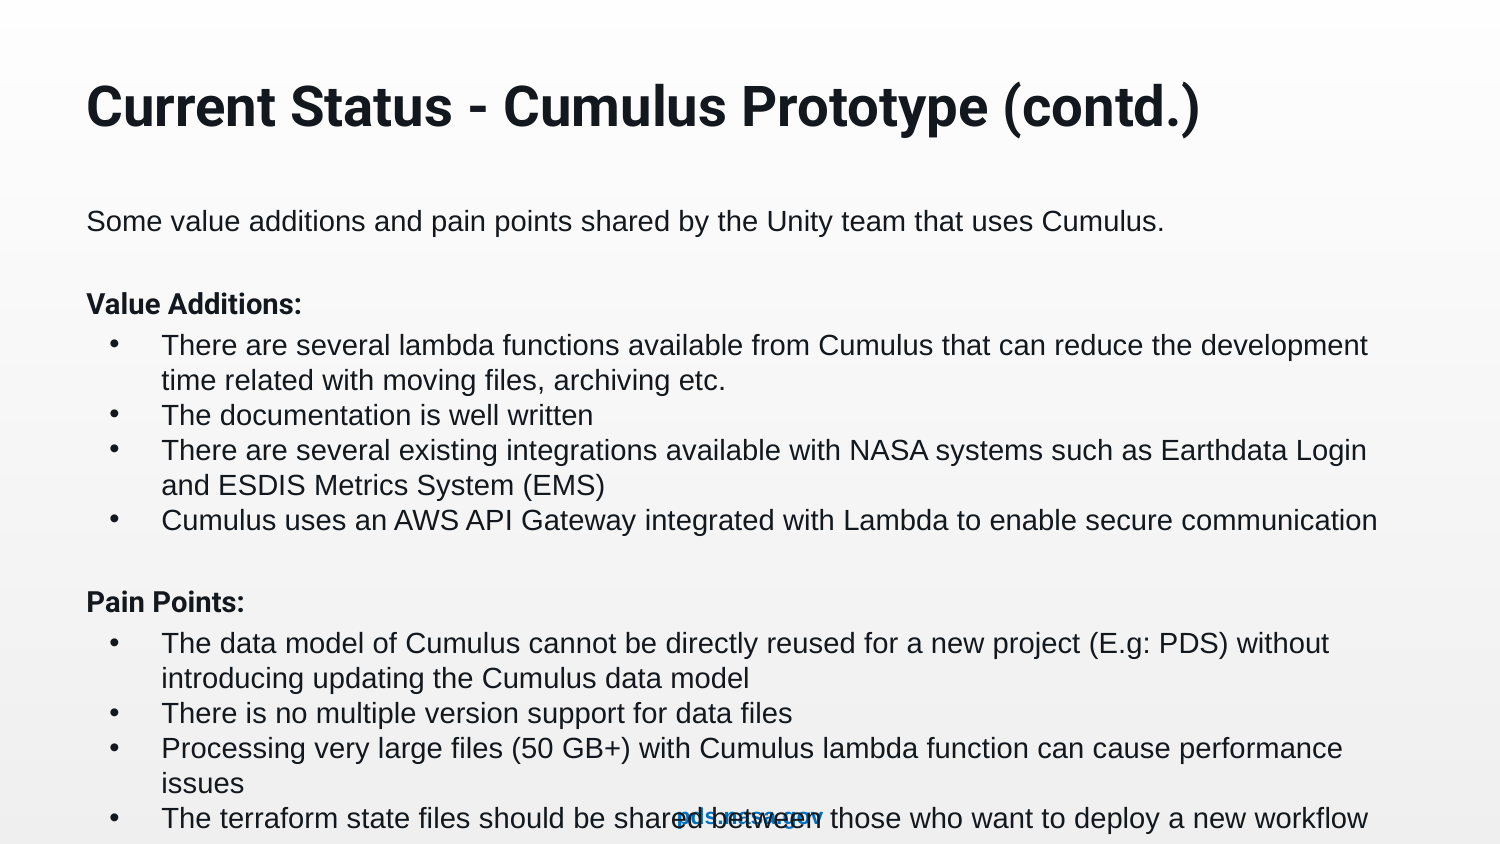

# Current Status - Cumulus Prototype (contd.)
Some value additions and pain points shared by the Unity team that uses Cumulus.

Value Additions:
There are several lambda functions available from Cumulus that can reduce the development time related with moving files, archiving etc.
The documentation is well written
There are several existing integrations available with NASA systems such as Earthdata Login and ESDIS Metrics System (EMS)
Cumulus uses an AWS API Gateway integrated with Lambda to enable secure communication

Pain Points:
The data model of Cumulus cannot be directly reused for a new project (E.g: PDS) without introducing updating the Cumulus data model
There is no multiple version support for data files
Processing very large files (50 GB+) with Cumulus lambda function can cause performance issues
The terraform state files should be shared between those who want to deploy a new workflow